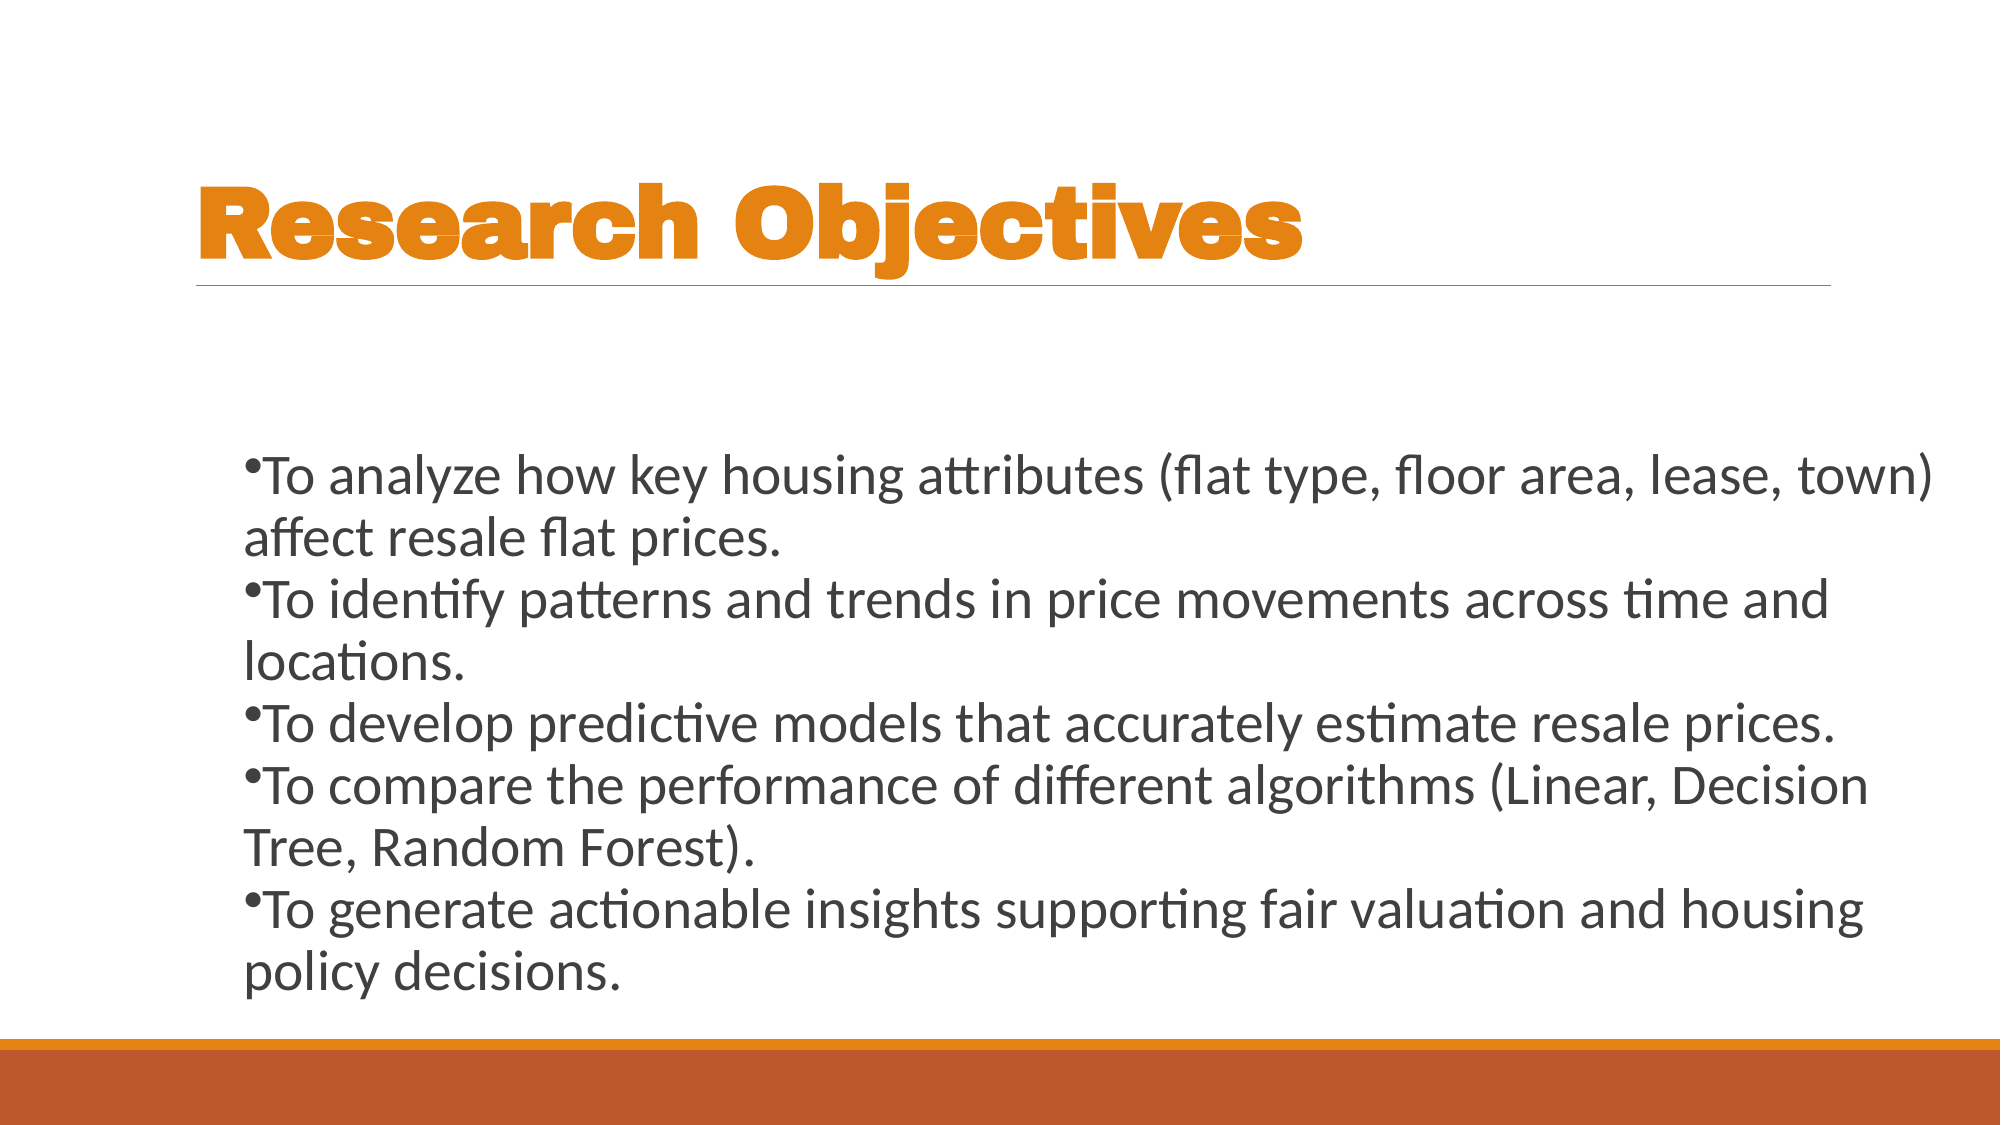

# Research Objectives
To analyze how key housing attributes (flat type, floor area, lease, town) affect resale flat prices.
To identify patterns and trends in price movements across time and locations.
To develop predictive models that accurately estimate resale prices.
To compare the performance of different algorithms (Linear, Decision Tree, Random Forest).
To generate actionable insights supporting fair valuation and housing policy decisions.